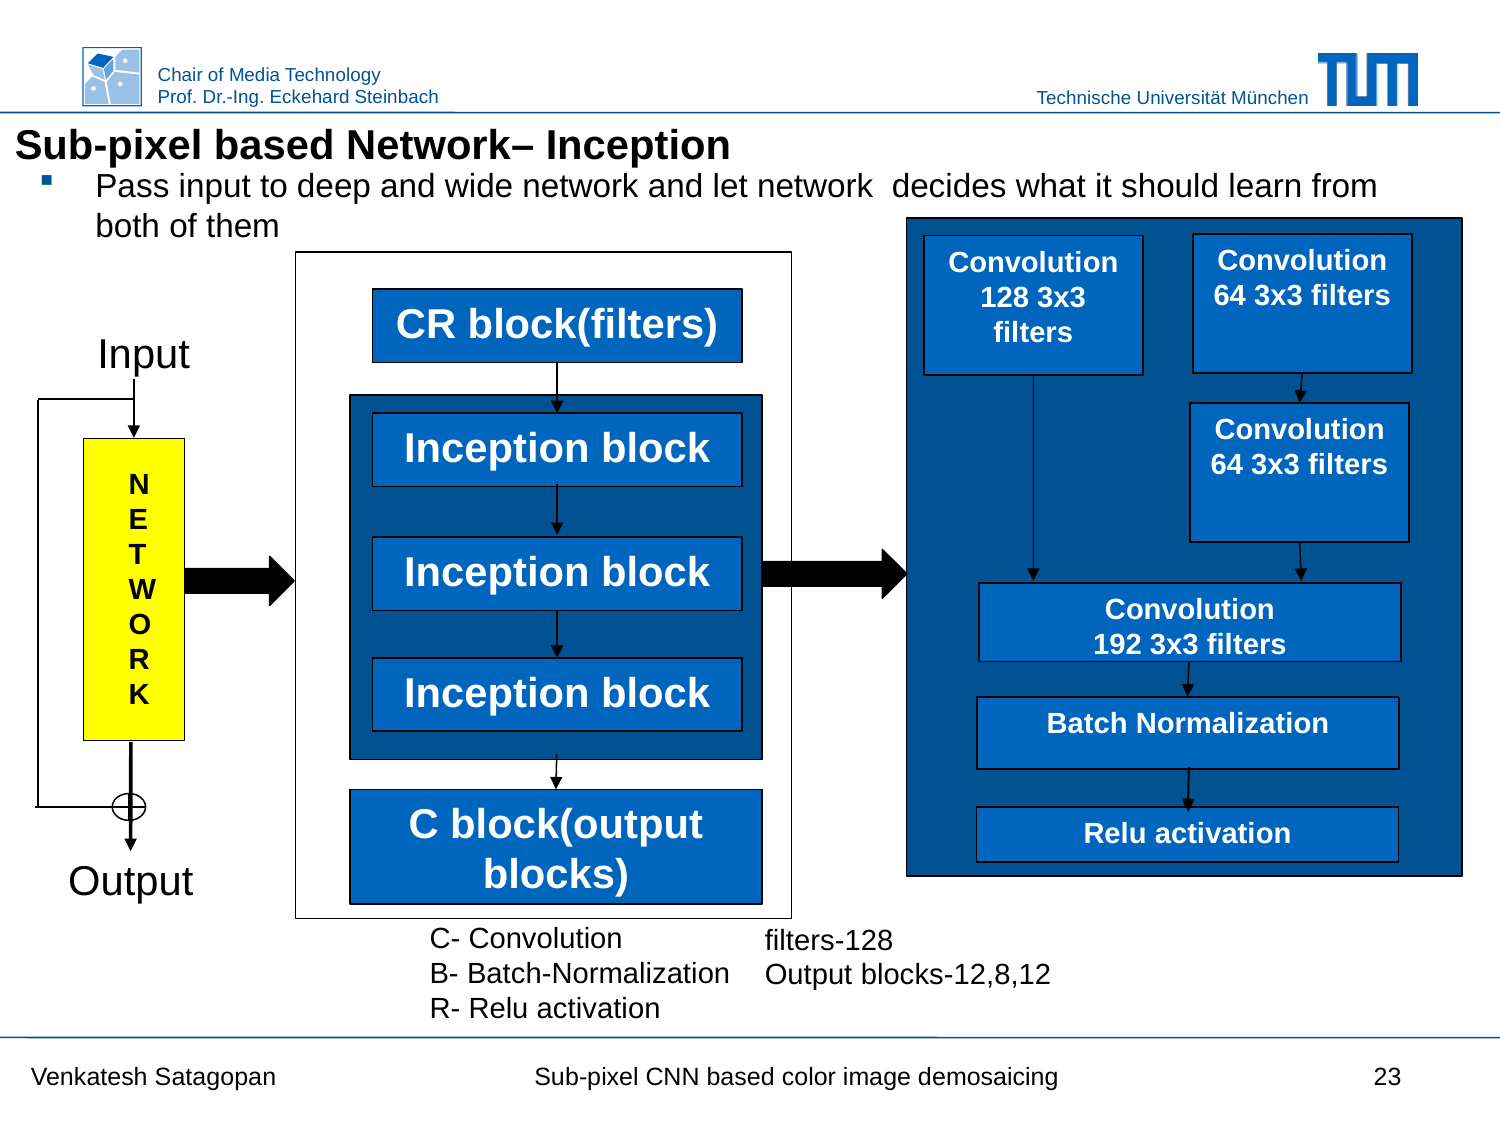

Sub-pixel based Network– Inception
Pass input to deep and wide network and let network  decides what it should learn from both of them

Convolution
128 3x3 filters
Batch Normalization
Batch Normalization
Relu activation
Convolution
64 3x3 filters

CR block(filters)

Inception block
Inception block
Inception block
C block(output blocks)
Input
Convolution
64 3x3 filters
N
E
T
W
O
R
K

Convolution
192 3x3 filters

Output
C- Convolution
B- Batch-Normalization
R- Relu activation
filters-128
Output blocks-12,8,12
Venkatesh Satagopan                                     Sub-pixel CNN based color image demosaicing
23